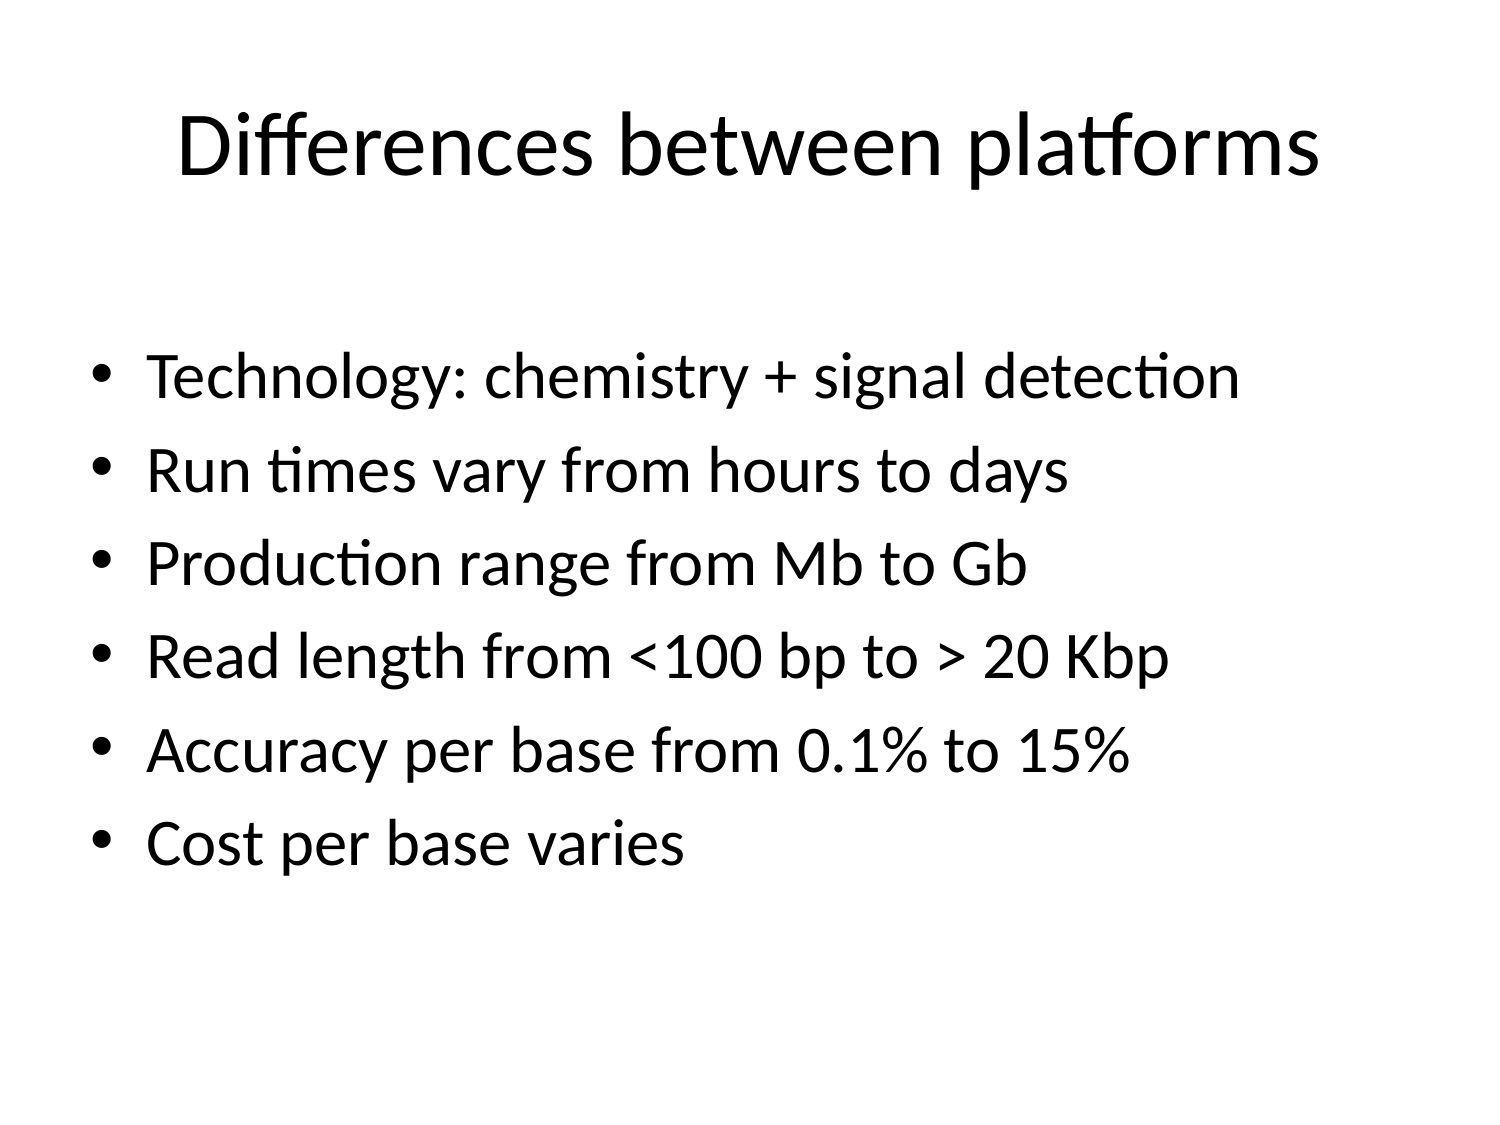

# Differences between platforms
Technology: chemistry + signal detection
Run times vary from hours to days
Production range from Mb to Gb
Read length from <100 bp to > 20 Kbp
Accuracy per base from 0.1% to 15%
Cost per base varies